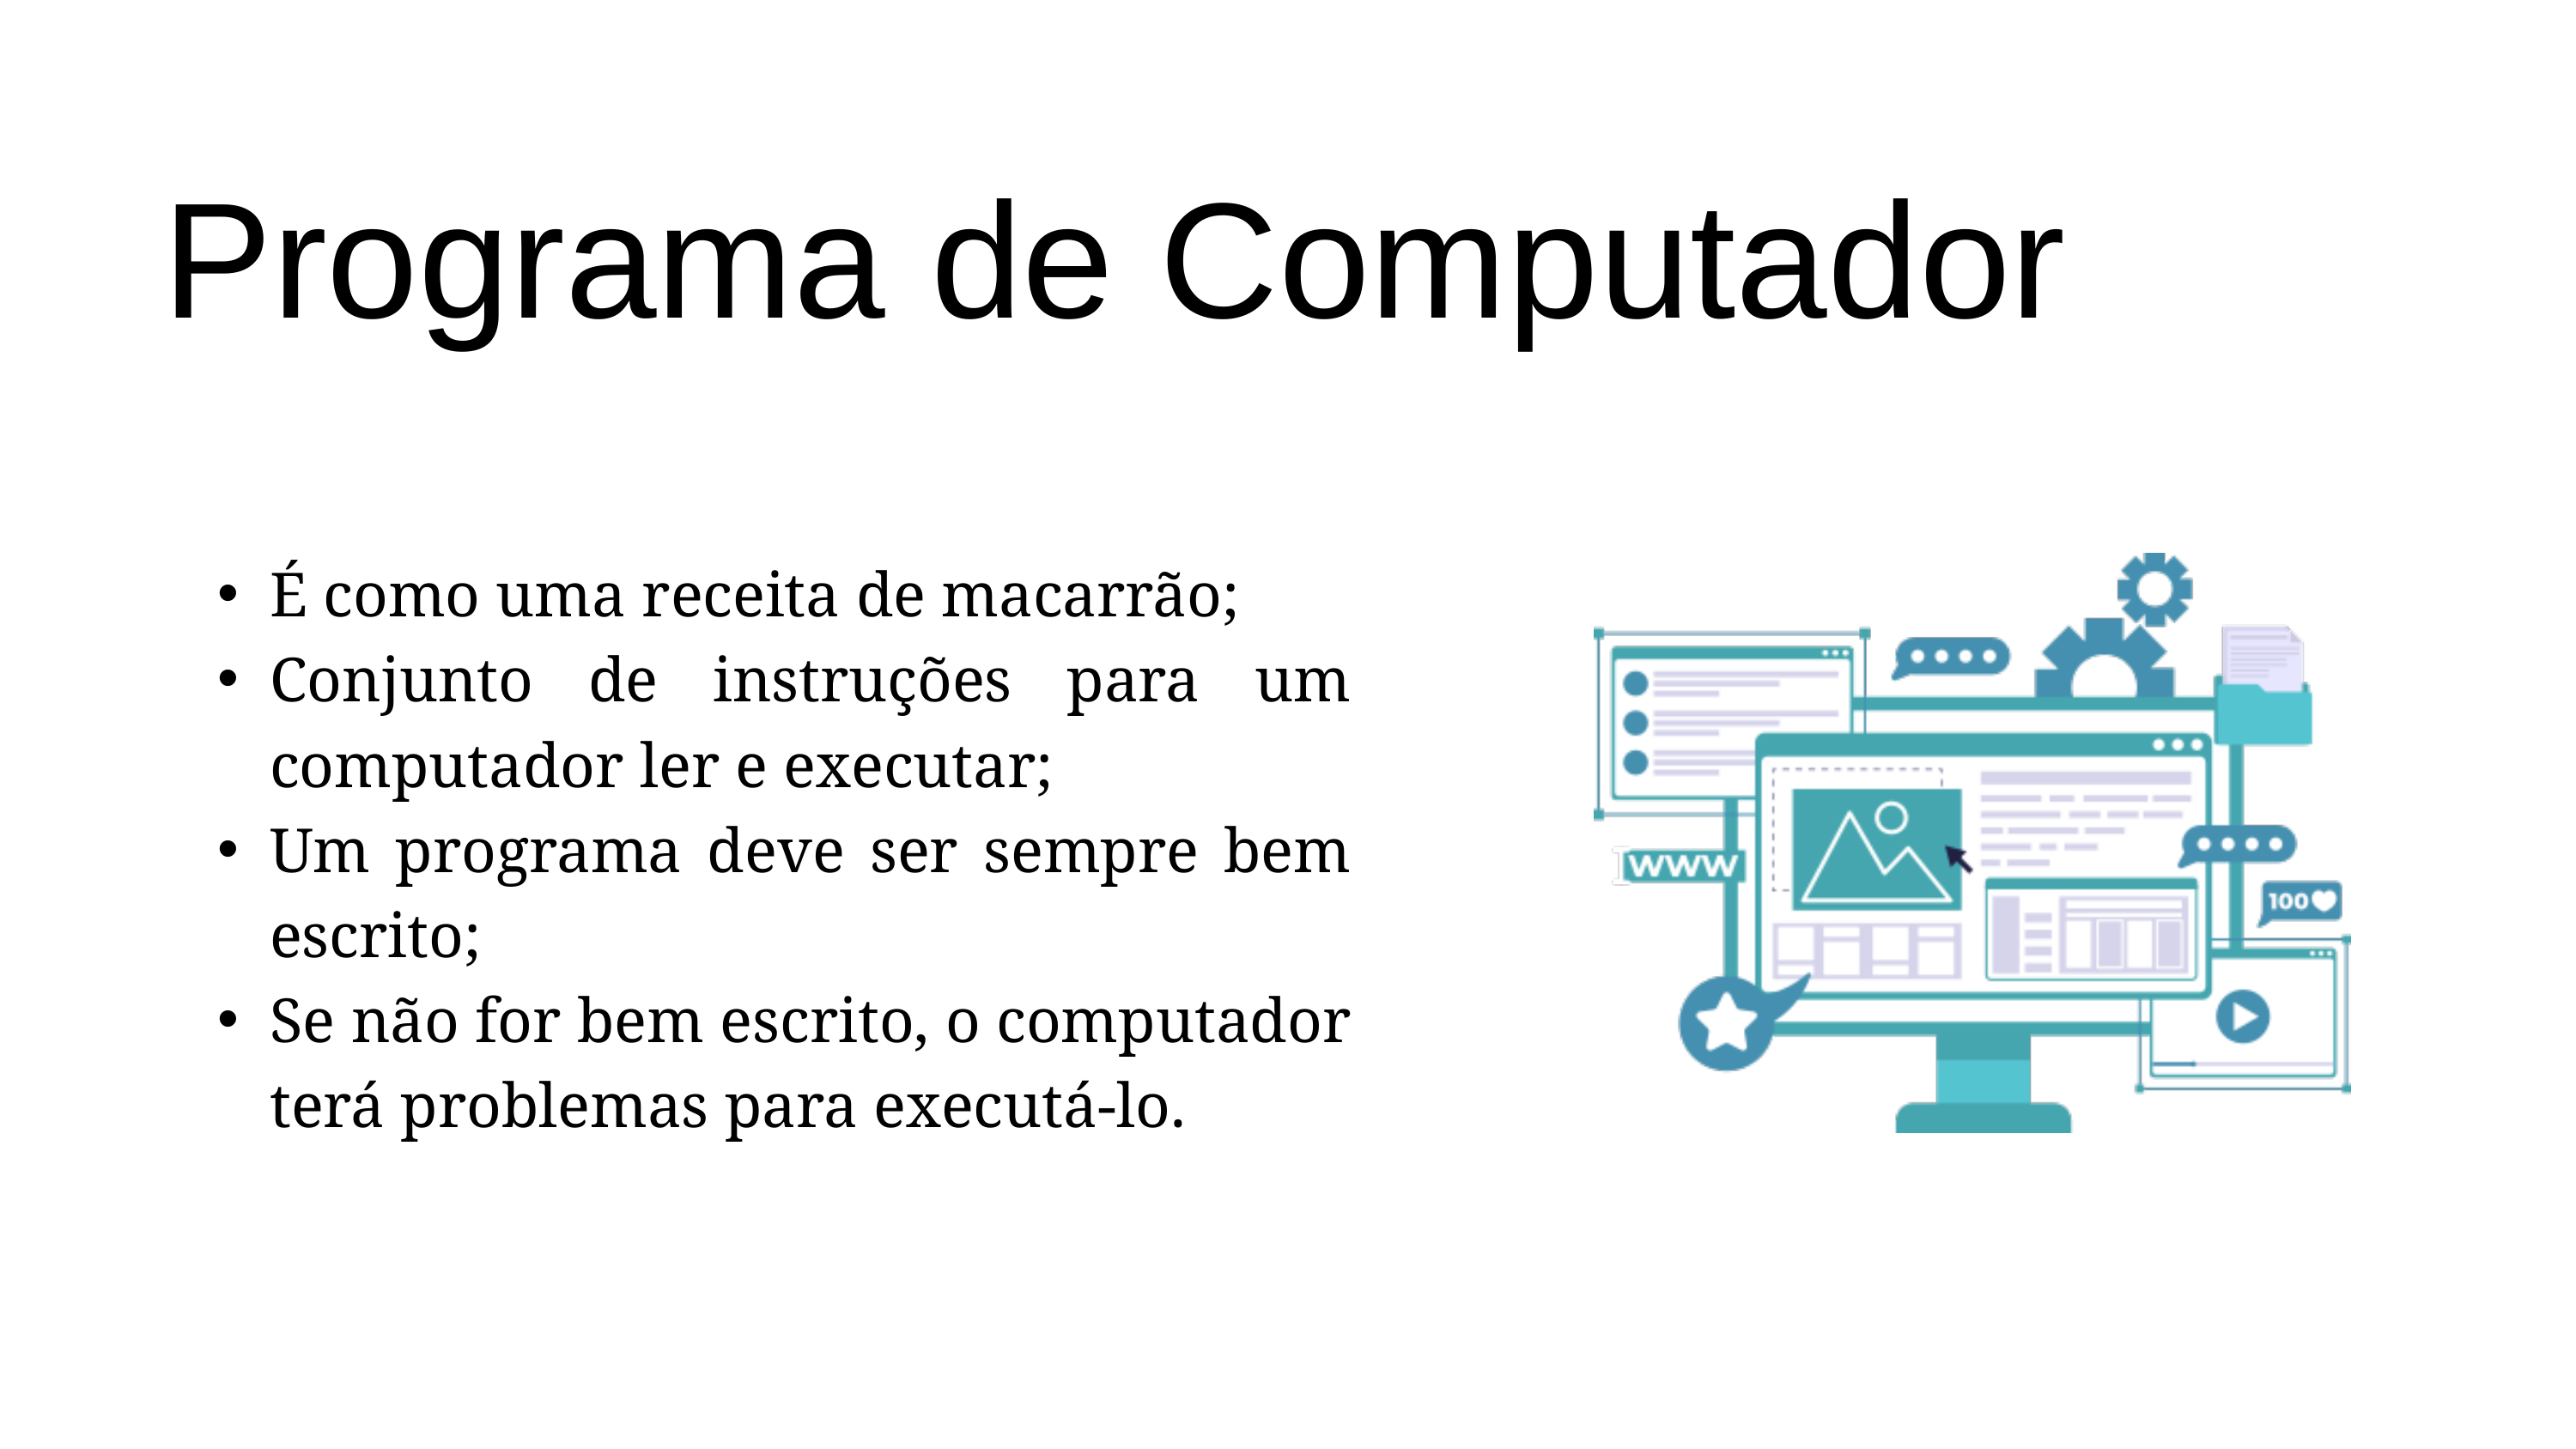

Programa de Computador
É como uma receita de macarrão;
Conjunto de instruções para um computador ler e executar;
Um programa deve ser sempre bem escrito;
Se não for bem escrito, o computador terá problemas para executá-lo.